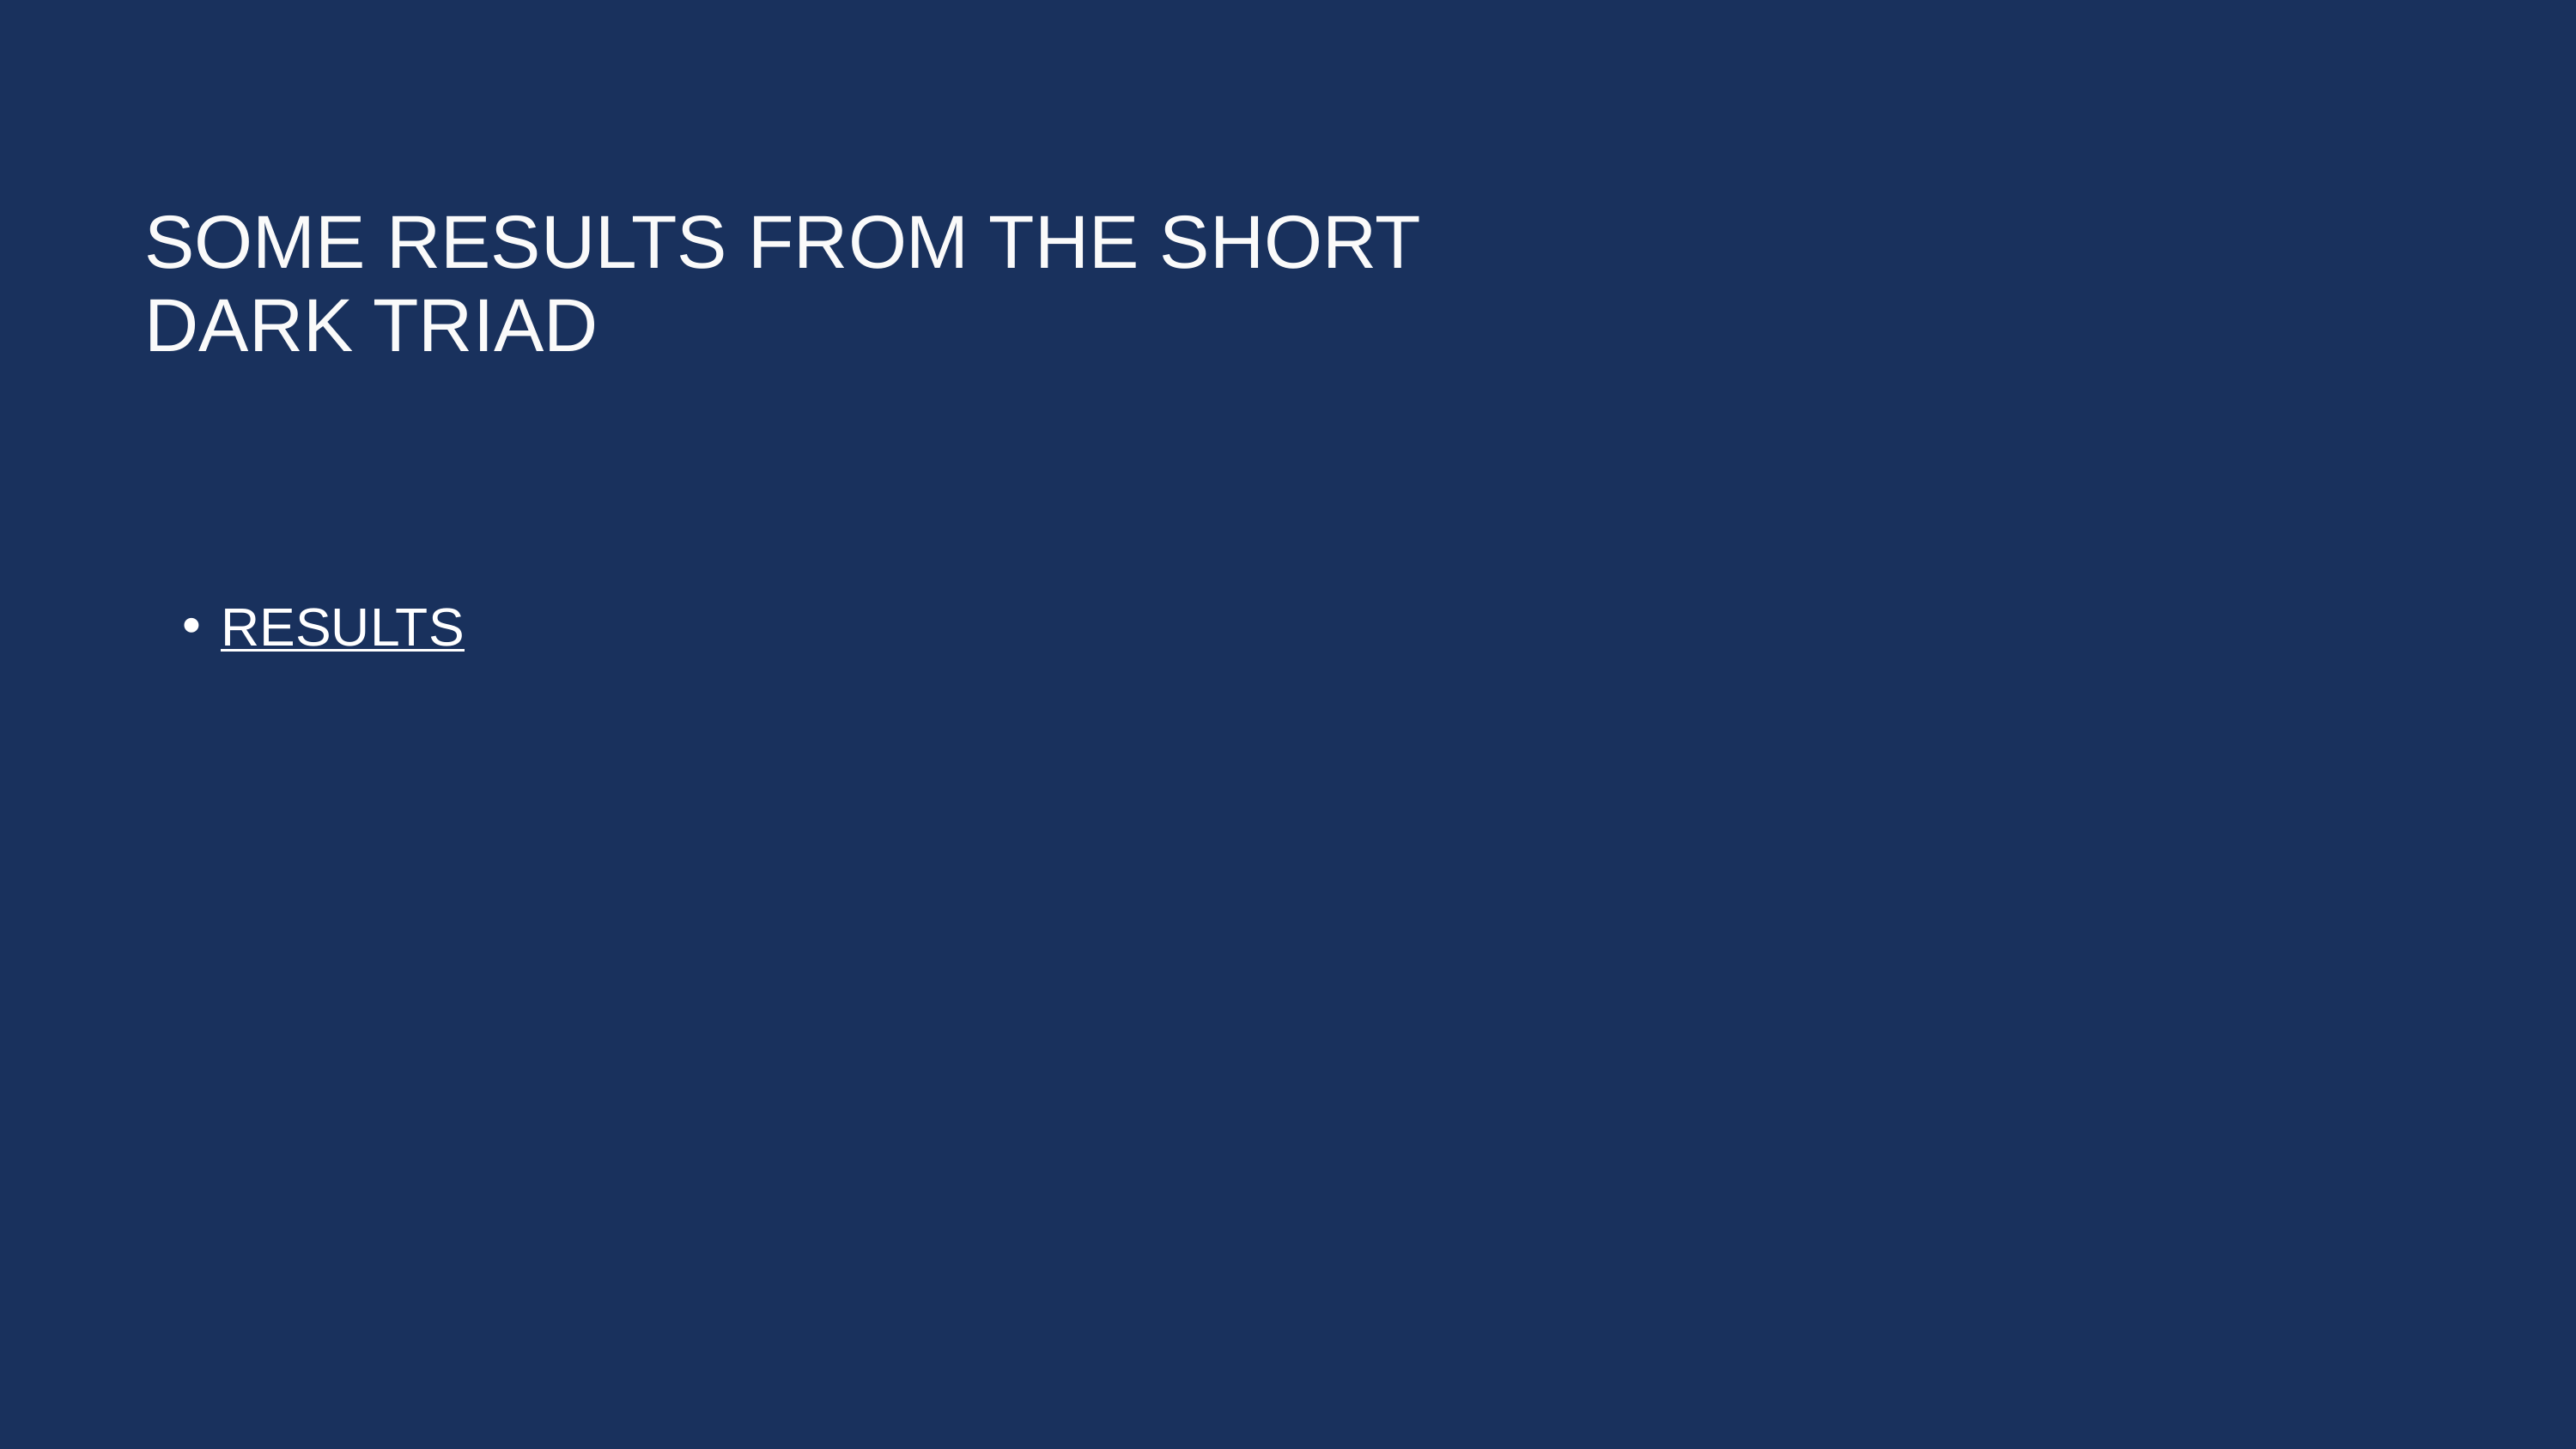

SOME RESULTS FROM THE SHORT DARK TRIAD
RESULTS